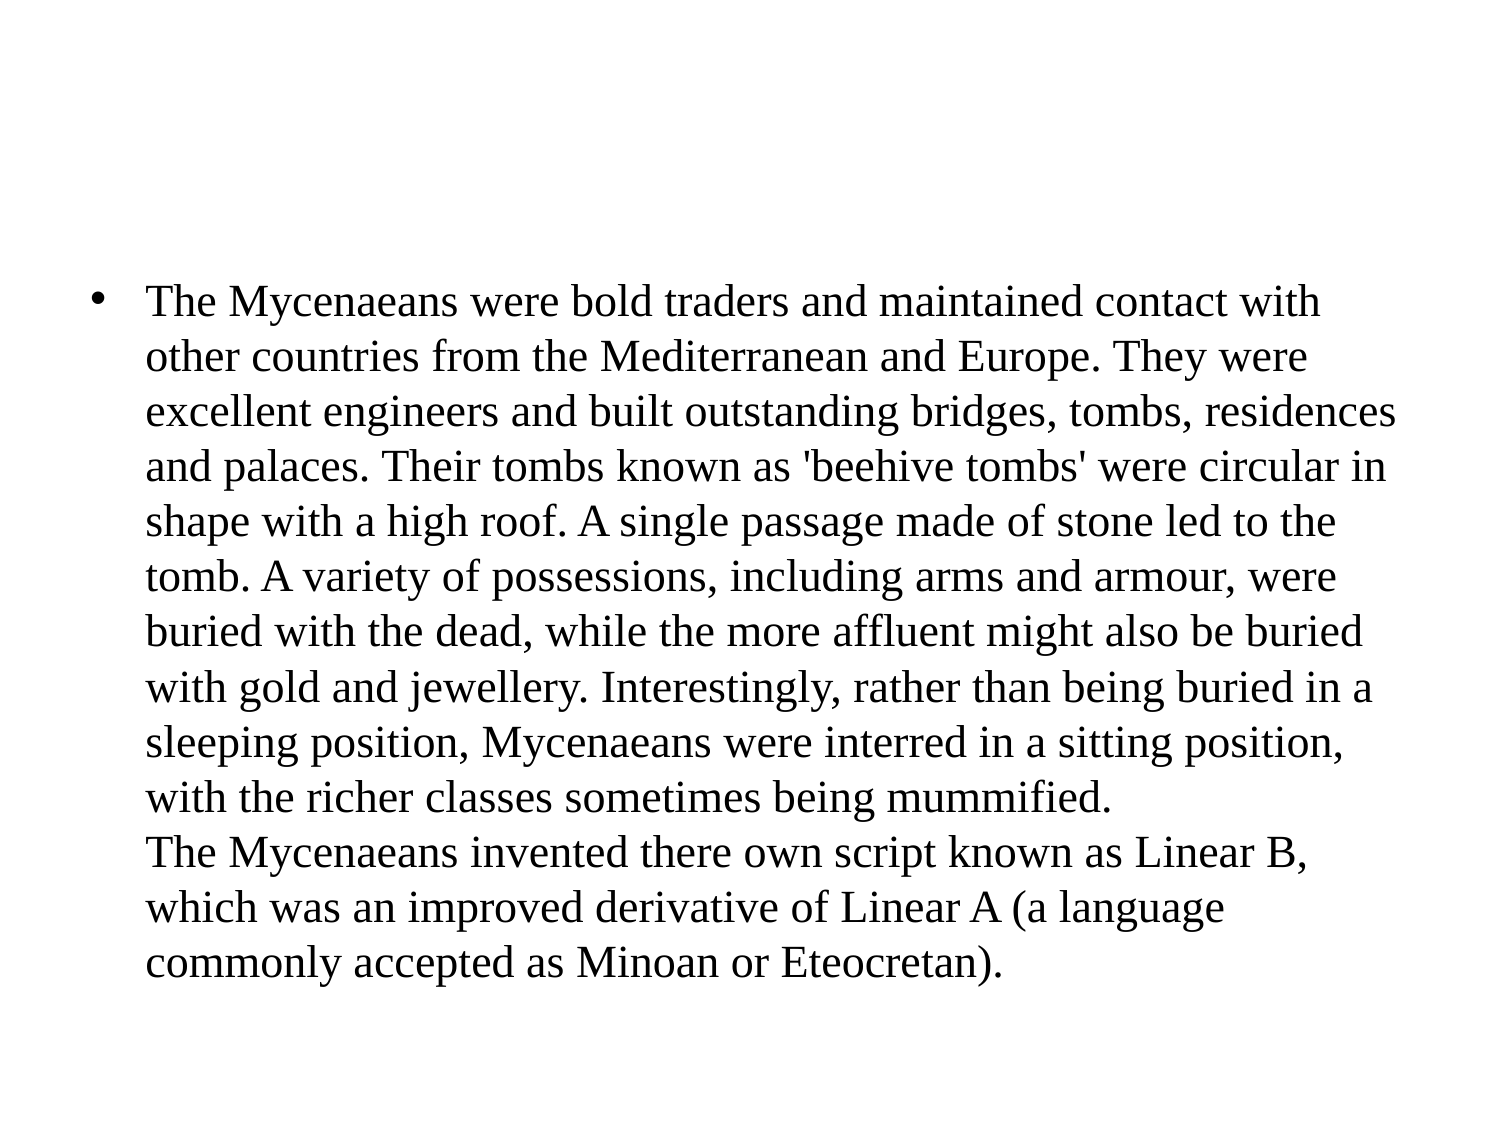

#
The Mycenaeans were bold traders and maintained contact with other countries from the Mediterranean and Europe. They were excellent engineers and built outstanding bridges, tombs, residences and palaces. Their tombs known as 'beehive tombs' were circular in shape with a high roof. A single passage made of stone led to the tomb. A variety of possessions, including arms and armour, were buried with the dead, while the more affluent might also be buried with gold and jewellery. Interestingly, rather than being buried in a sleeping position, Mycenaeans were interred in a sitting position, with the richer classes sometimes being mummified. 
The Mycenaeans invented there own script known as Linear B, which was an improved derivative of Linear A (a language commonly accepted as Minoan or Eteocretan).